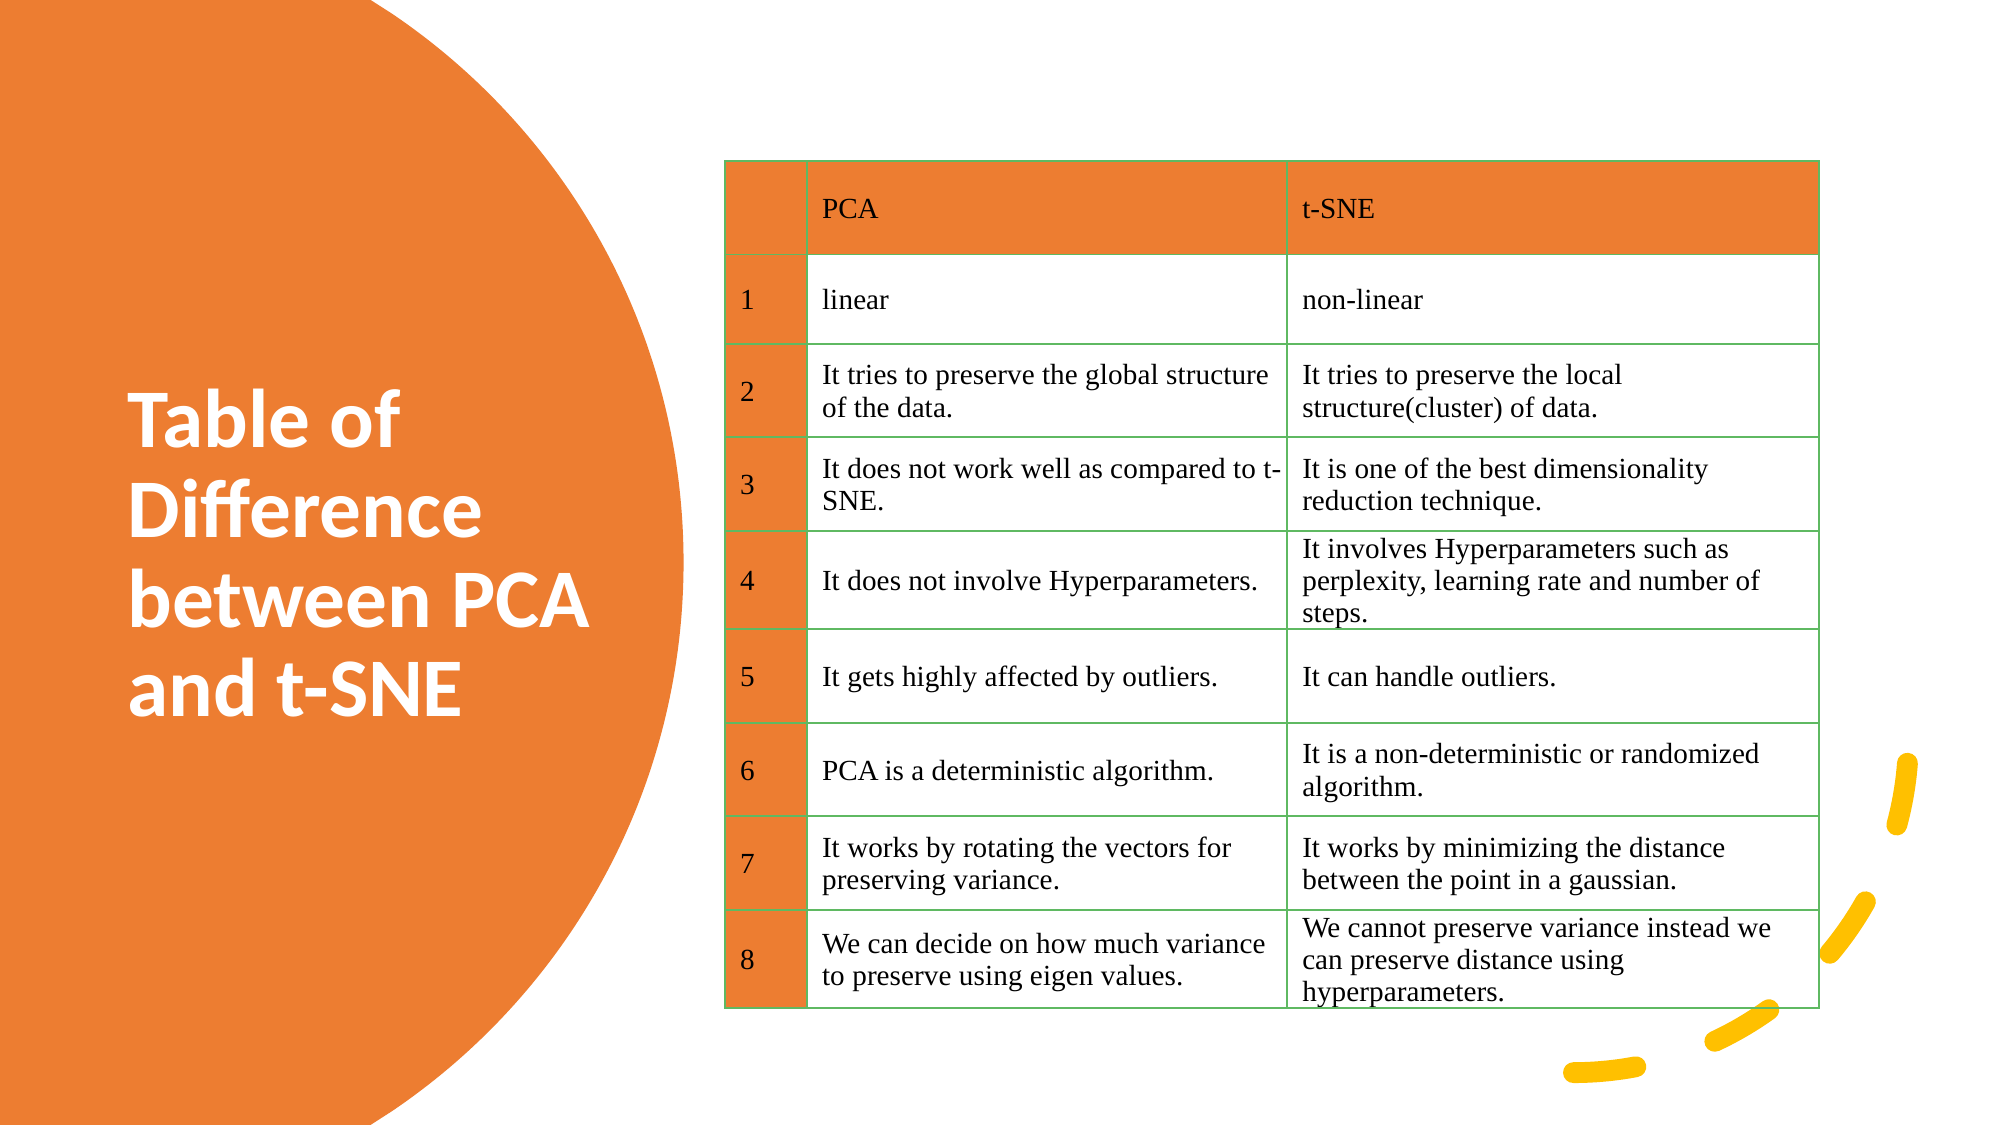

|  | PCA | t-SNE |
| --- | --- | --- |
| 1 | linear | non-linear |
| 2 | It tries to preserve the global structure of the data. | It tries to preserve the local structure(cluster) of data. |
| 3 | It does not work well as compared to t-SNE. | It is one of the best dimensionality reduction technique. |
| 4 | It does not involve Hyperparameters. | It involves Hyperparameters such as perplexity, learning rate and number of steps. |
| 5 | It gets highly affected by outliers. | It can handle outliers. |
| 6 | PCA is a deterministic algorithm. | It is a non-deterministic or randomized algorithm. |
| 7 | It works by rotating the vectors for preserving variance. | It works by minimizing the distance between the point in a gaussian. |
| 8 | We can decide on how much variance to preserve using eigen values. | We cannot preserve variance instead we can preserve distance using hyperparameters. |
# Table of Difference between PCA and t-SNE